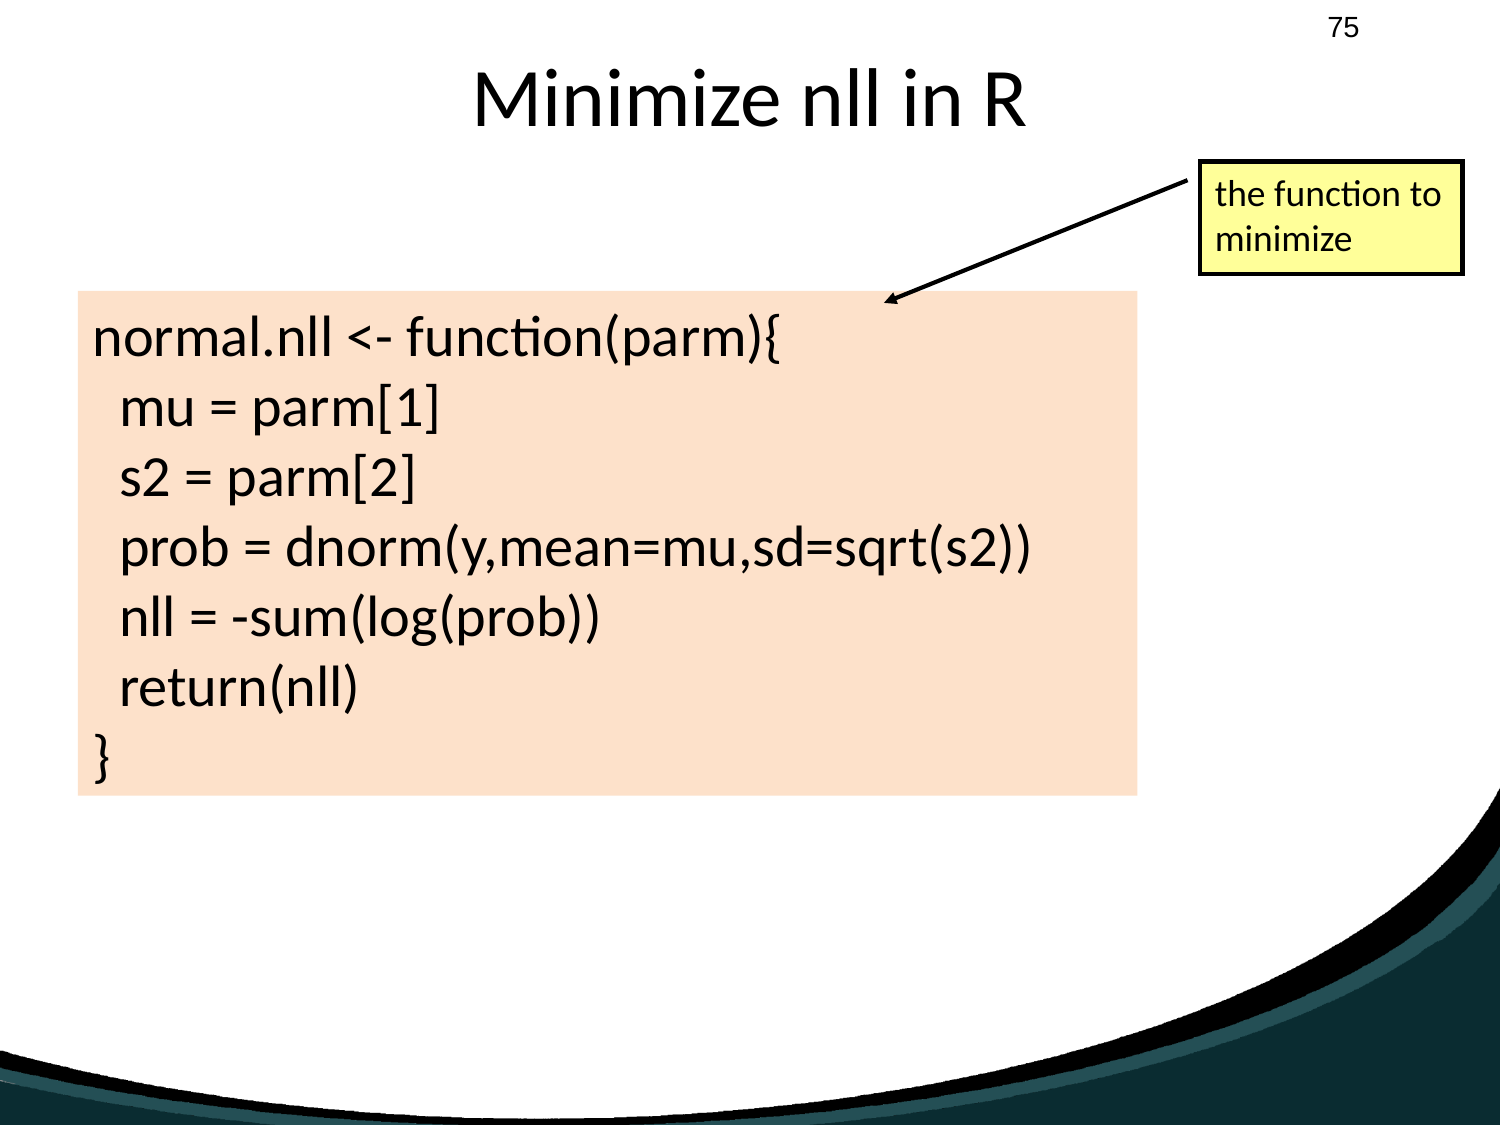

# Minimize nll in R
the function to minimize
normal.nll <- function(parm){
  mu = parm[1]
  s2 = parm[2]
  prob = dnorm(y,mean=mu,sd=sqrt(s2))
  nll = -sum(log(prob))
  return(nll)
}